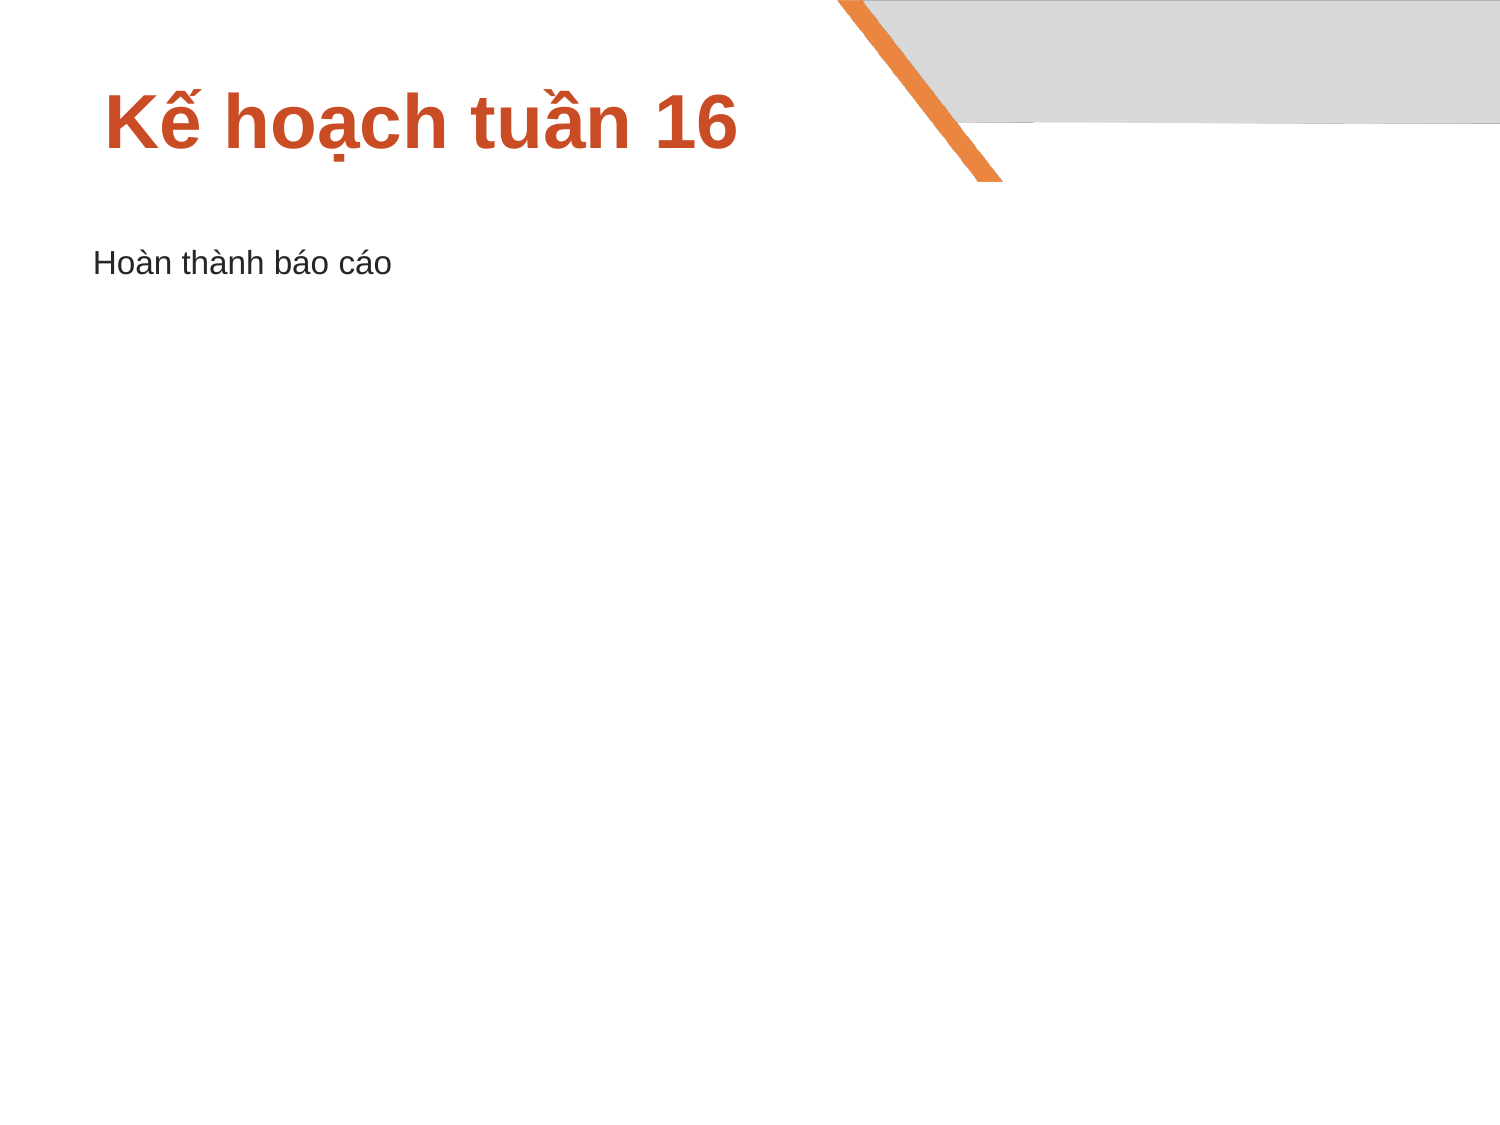

38
# Kế hoạch tuần 16
Hoàn thành báo cáo